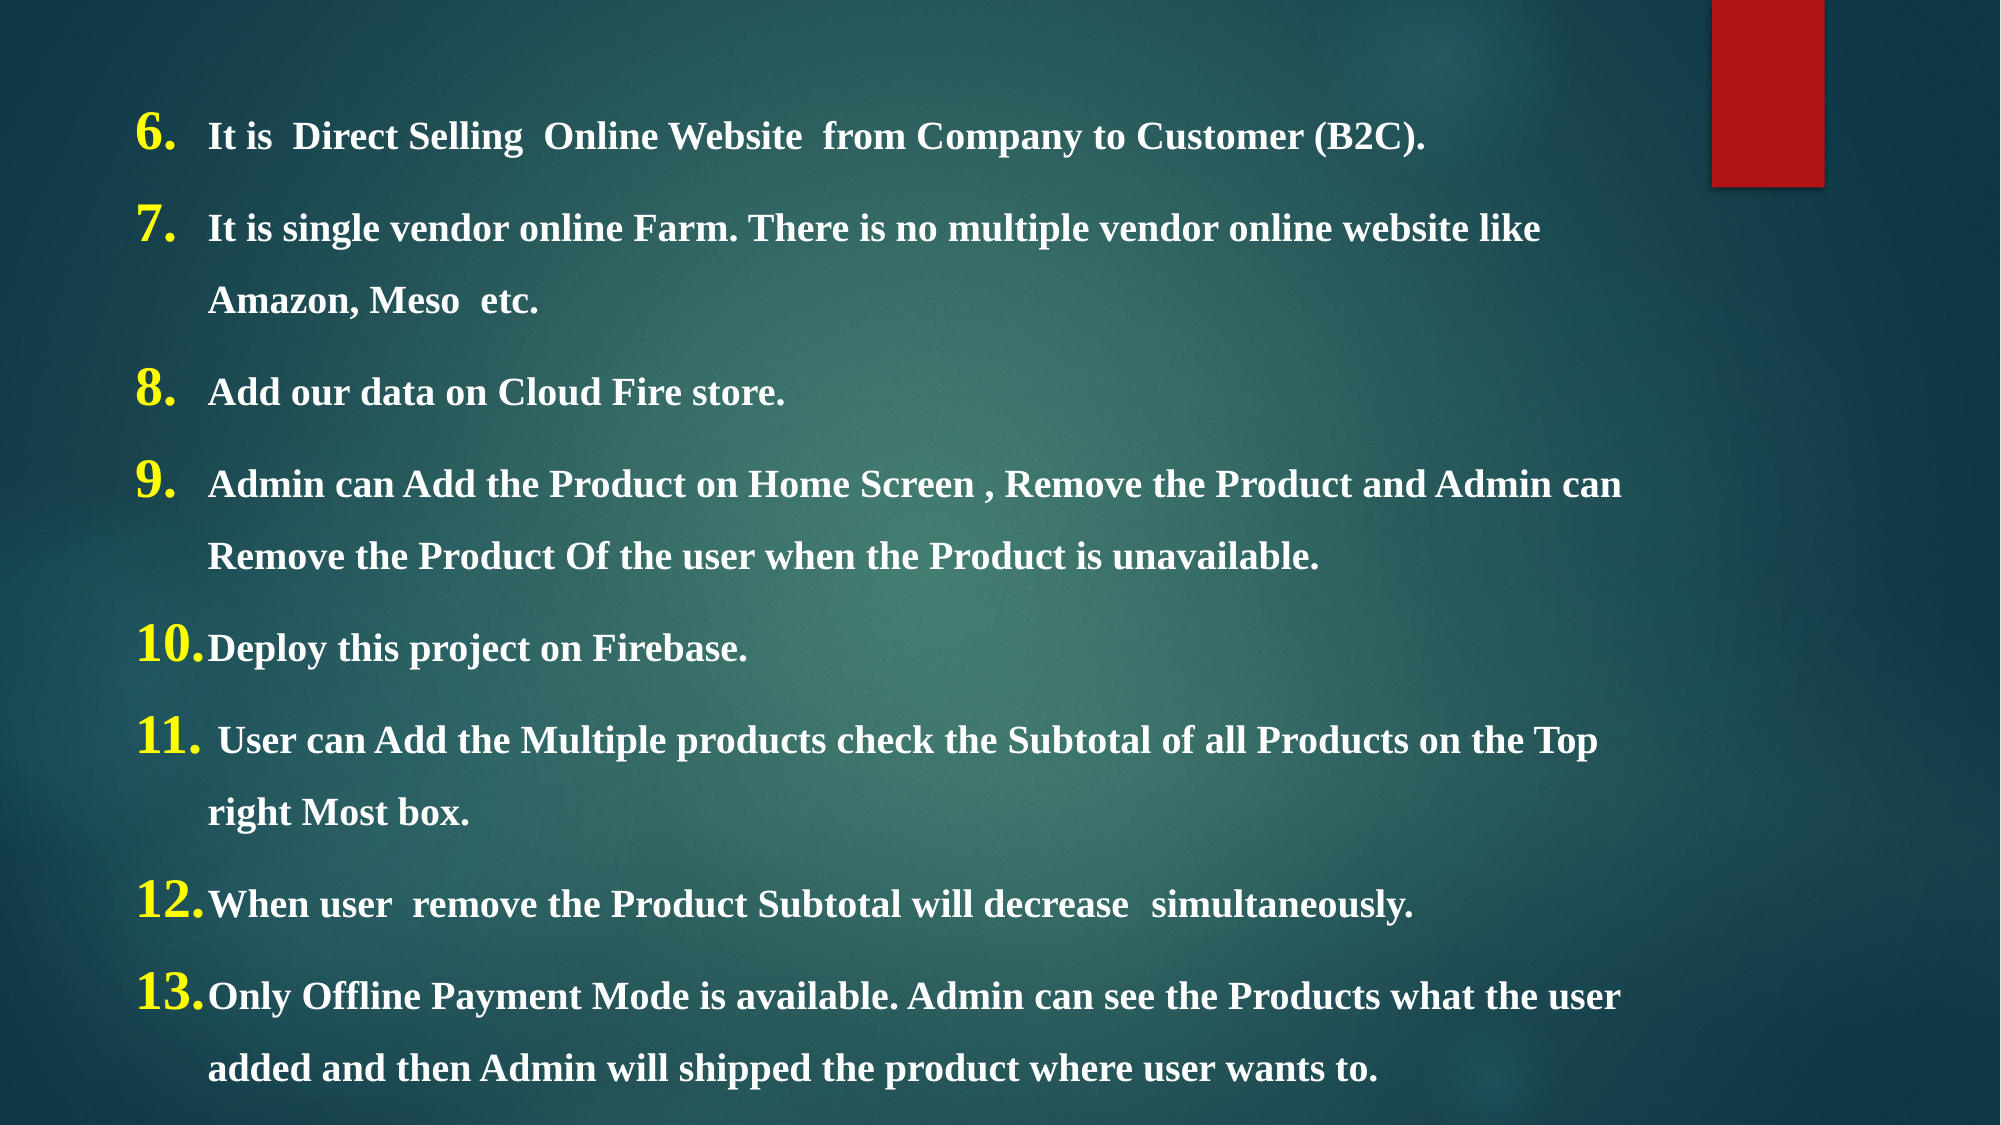

It is  Direct Selling  Online Website  from Company to Customer (B2C).
It is single vendor online Farm. There is no multiple vendor online website like Amazon, Meso  etc.
Add our data on Cloud Fire store.
Admin can Add the Product on Home Screen , Remove the Product and Admin can Remove the Product Of the user when the Product is unavailable.
Deploy this project on Firebase.
 User can Add the Multiple products check the Subtotal of all Products on the Top right Most box.
When user  remove the Product Subtotal will decrease  simultaneously.
Only Offline Payment Mode is available. Admin can see the Products what the user added and then Admin will shipped the product where user wants to.